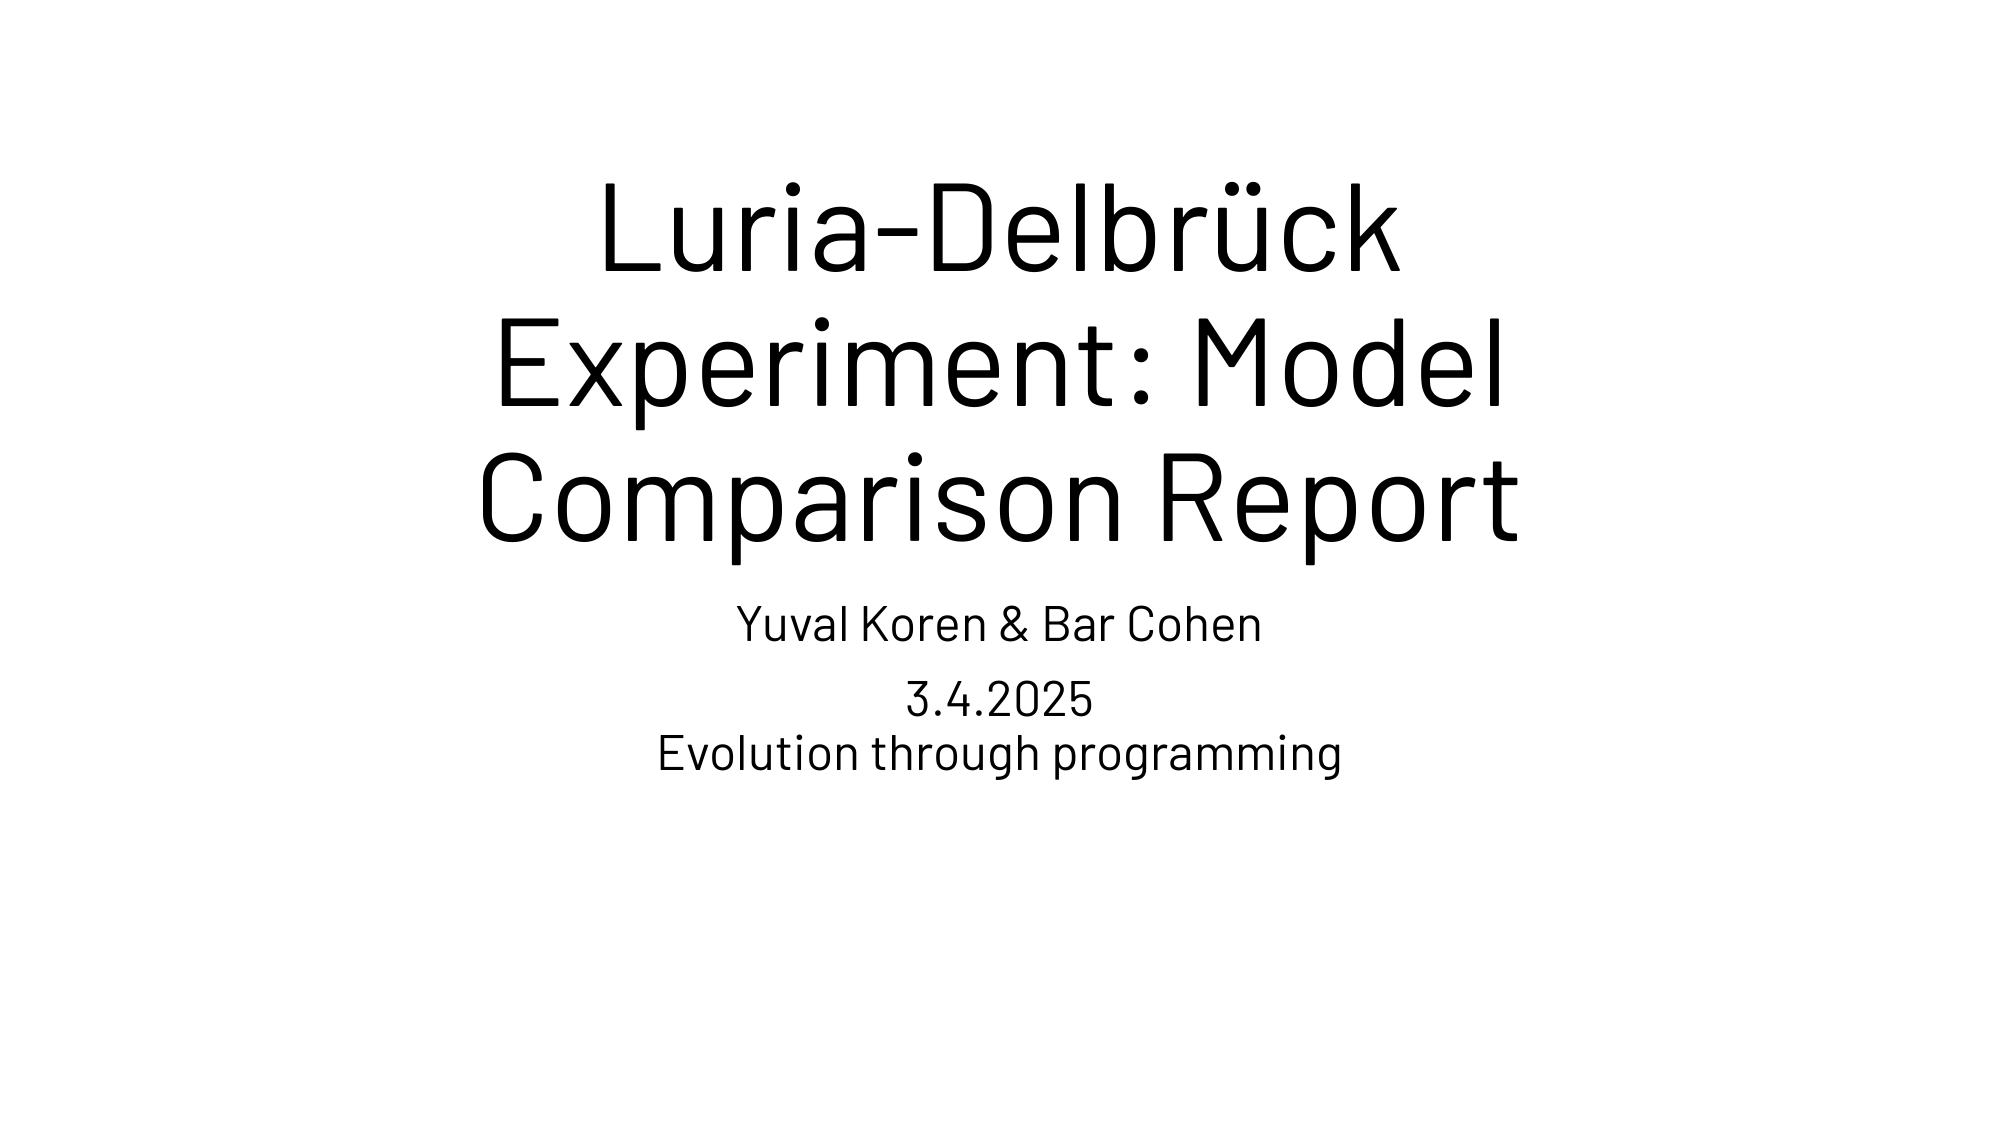

# Luria-Delbrück Experiment: Model Comparison Report
Yuval Koren & Bar Cohen
3.4.2025
Evolution through programming